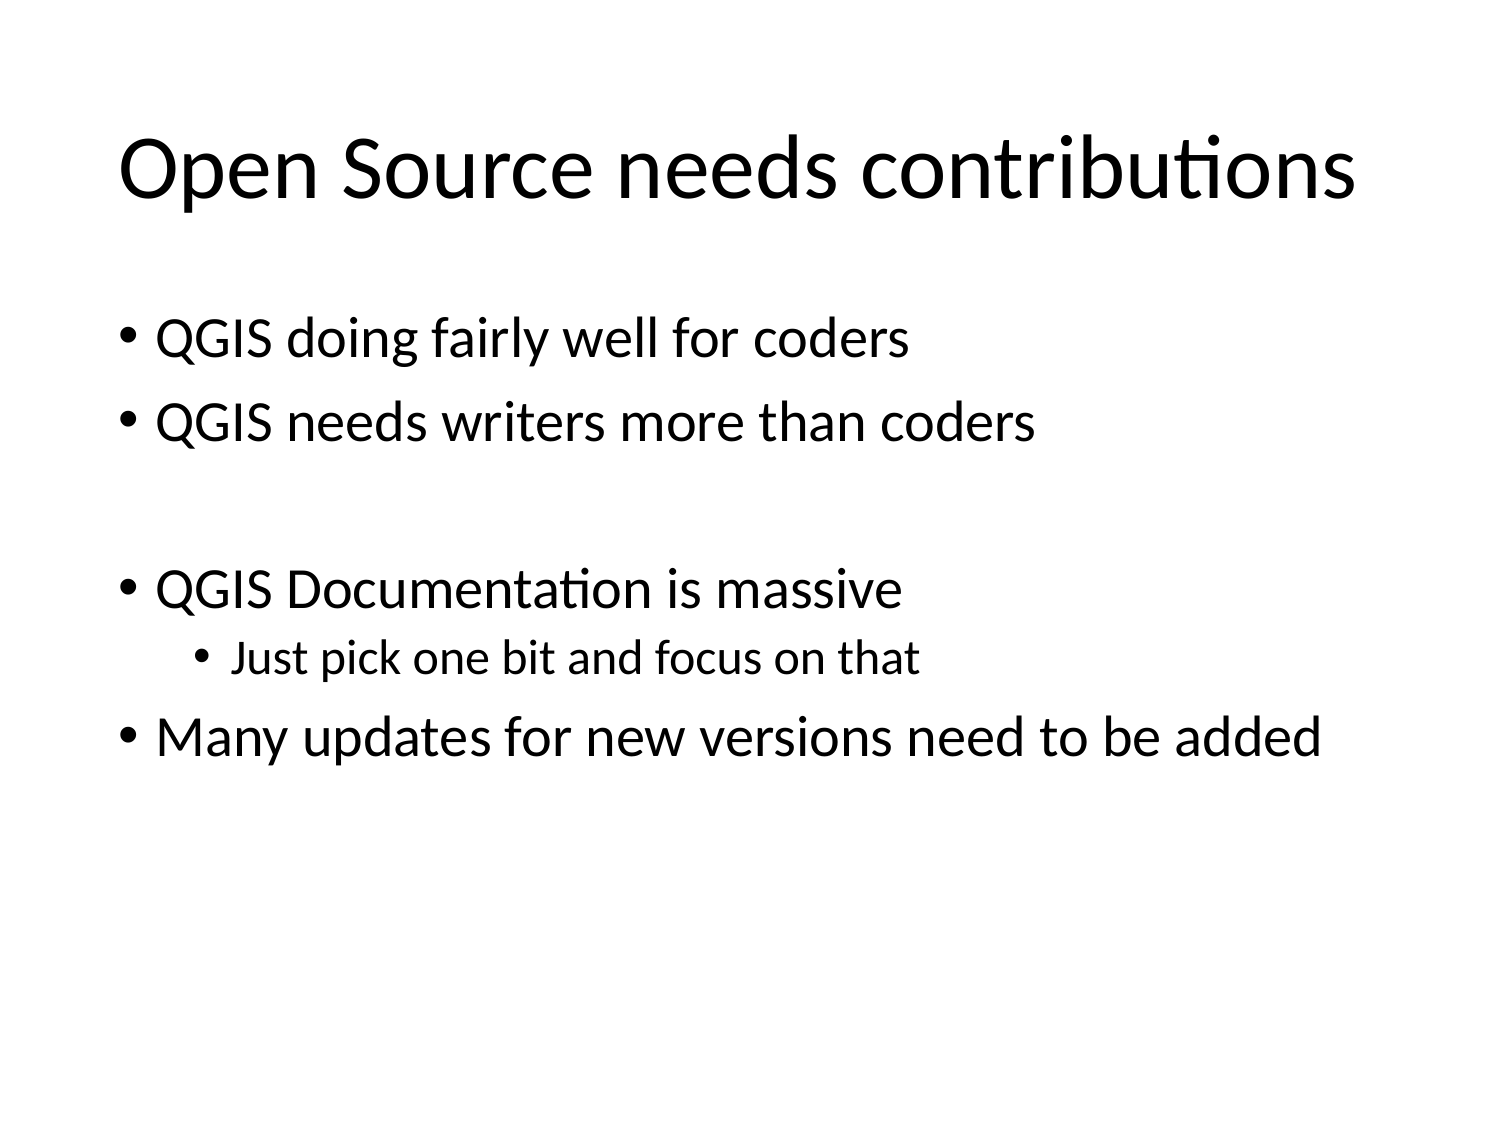

# Open Source needs contributions
QGIS doing fairly well for coders
QGIS needs writers more than coders

QGIS Documentation is massive
Just pick one bit and focus on that
Many updates for new versions need to be added